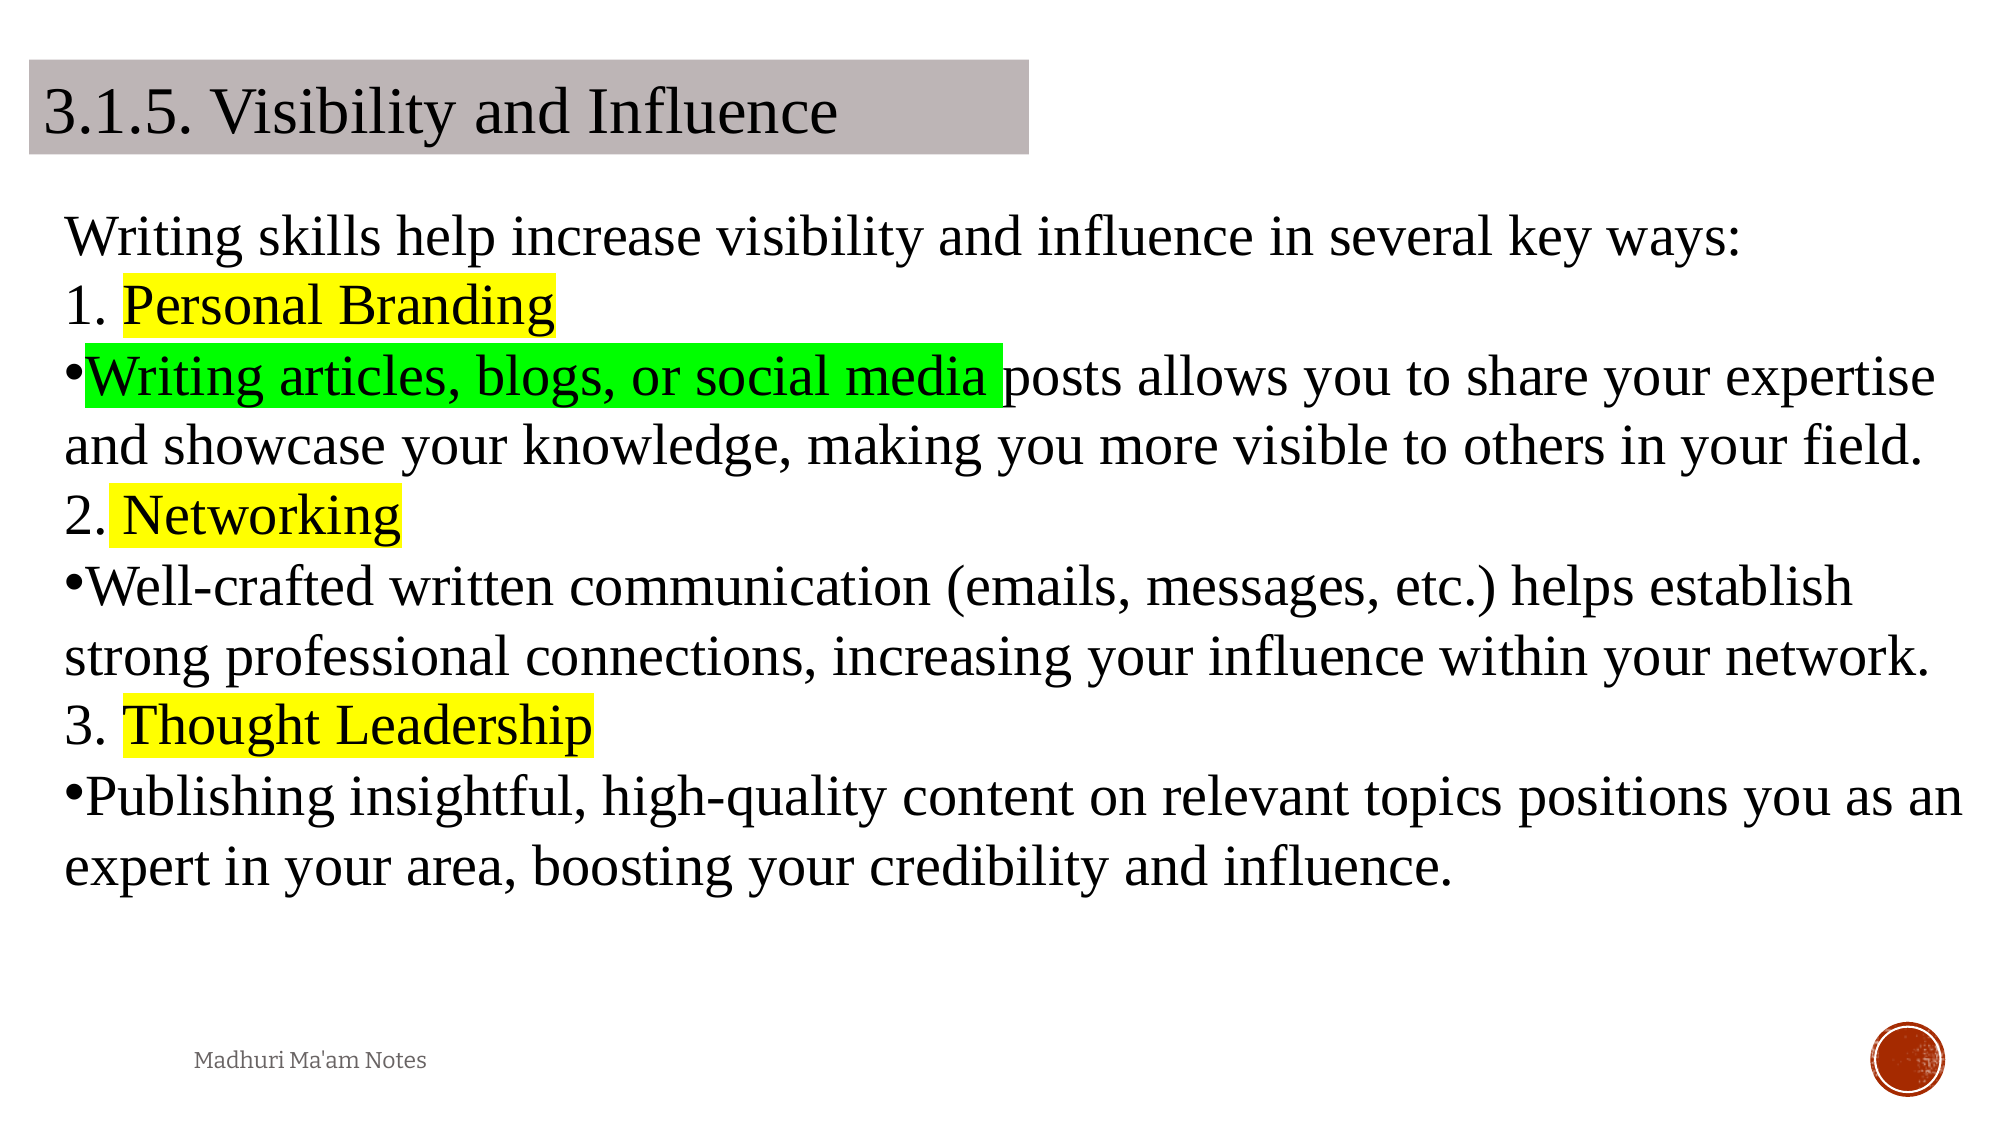

3.1.5. Visibility and Influence
Writing skills help increase visibility and influence in several key ways:
1. Personal Branding
Writing articles, blogs, or social media posts allows you to share your expertise and showcase your knowledge, making you more visible to others in your field.
2. Networking
Well-crafted written communication (emails, messages, etc.) helps establish strong professional connections, increasing your influence within your network.
3. Thought Leadership
Publishing insightful, high-quality content on relevant topics positions you as an expert in your area, boosting your credibility and influence.
Madhuri Ma'am Notes